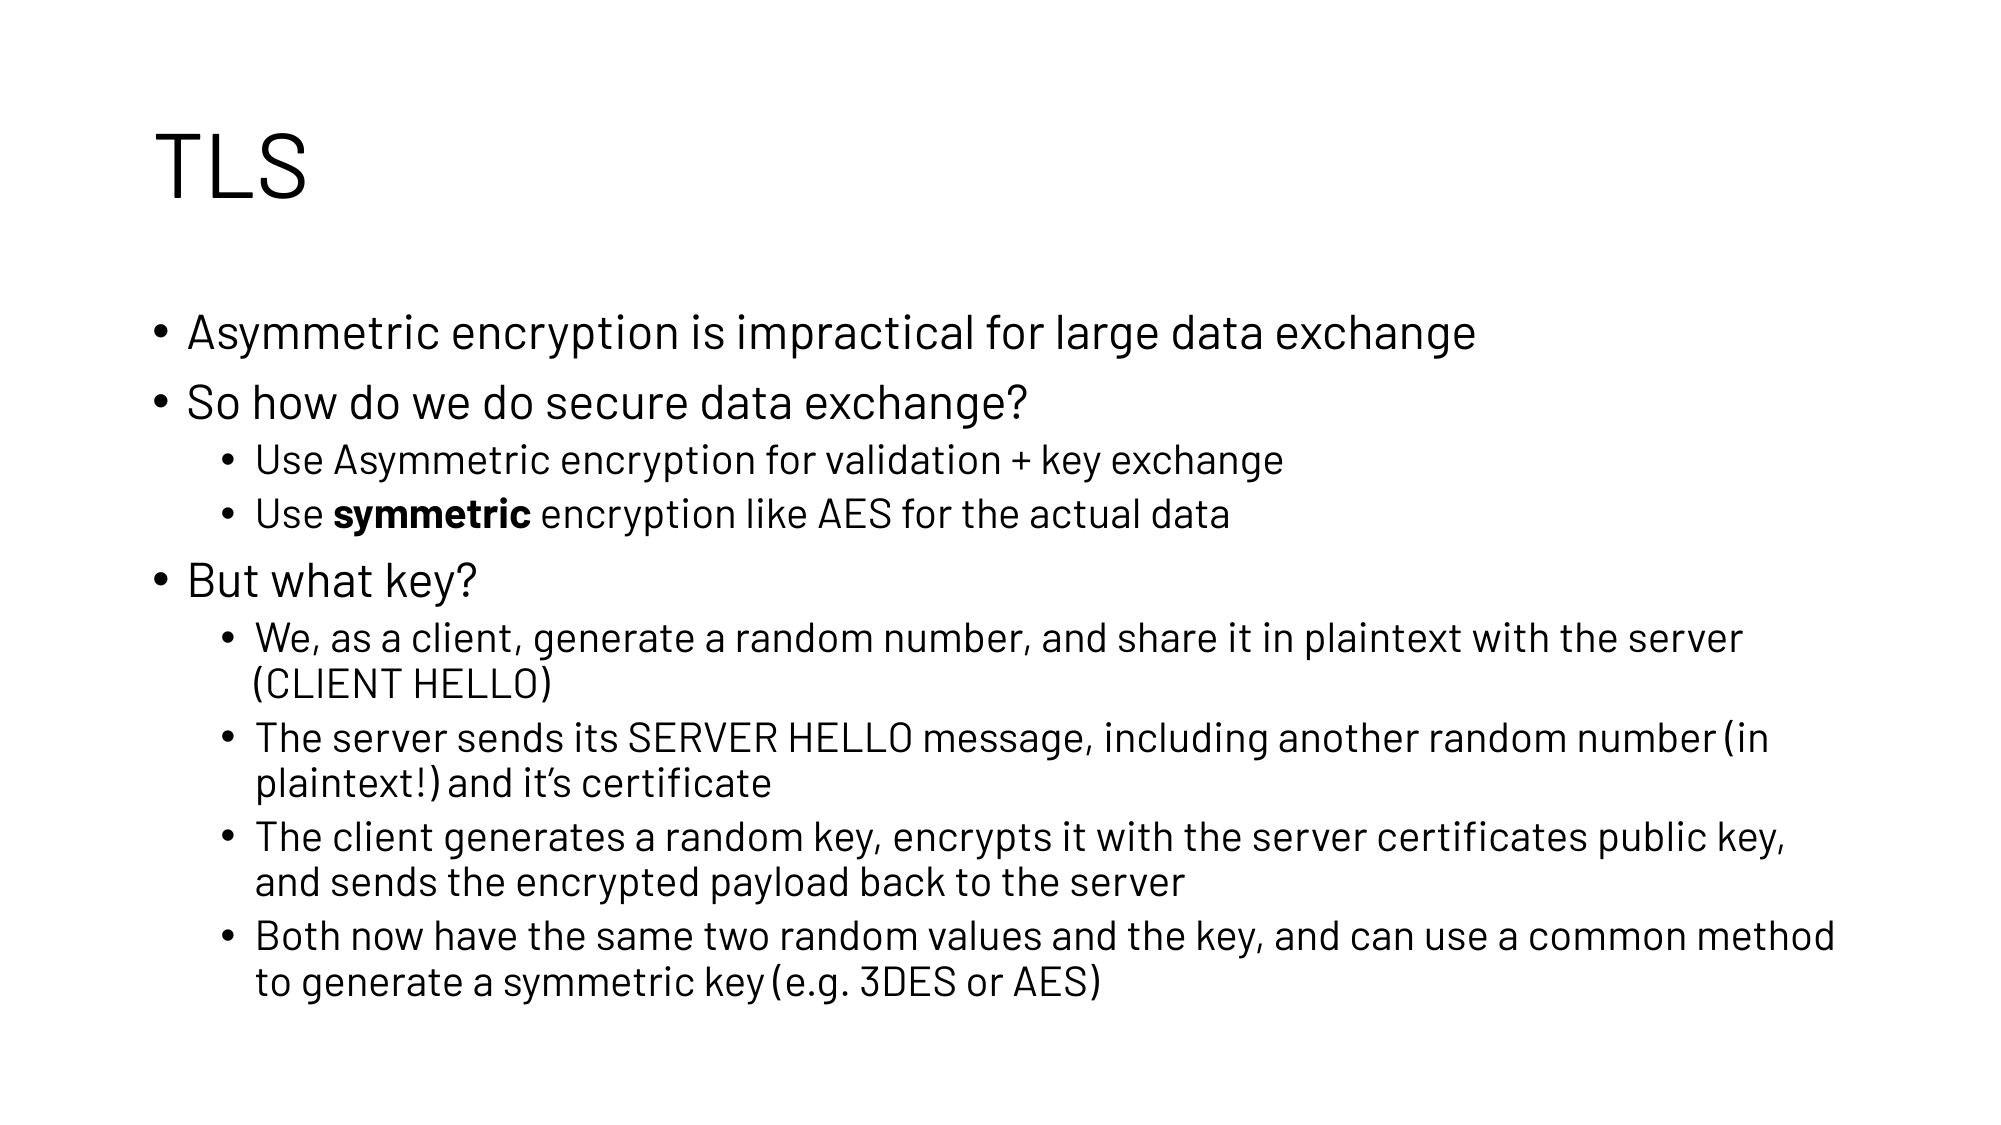

# TLS
Asymmetric encryption is impractical for large data exchange
So how do we do secure data exchange?
Use Asymmetric encryption for validation + key exchange
Use symmetric encryption like AES for the actual data
But what key?
We, as a client, generate a random number, and share it in plaintext with the server (CLIENT HELLO)
The server sends its SERVER HELLO message, including another random number (in plaintext!) and it’s certificate
The client generates a random key, encrypts it with the server certificates public key, and sends the encrypted payload back to the server
Both now have the same two random values and the key, and can use a common method to generate a symmetric key (e.g. 3DES or AES)